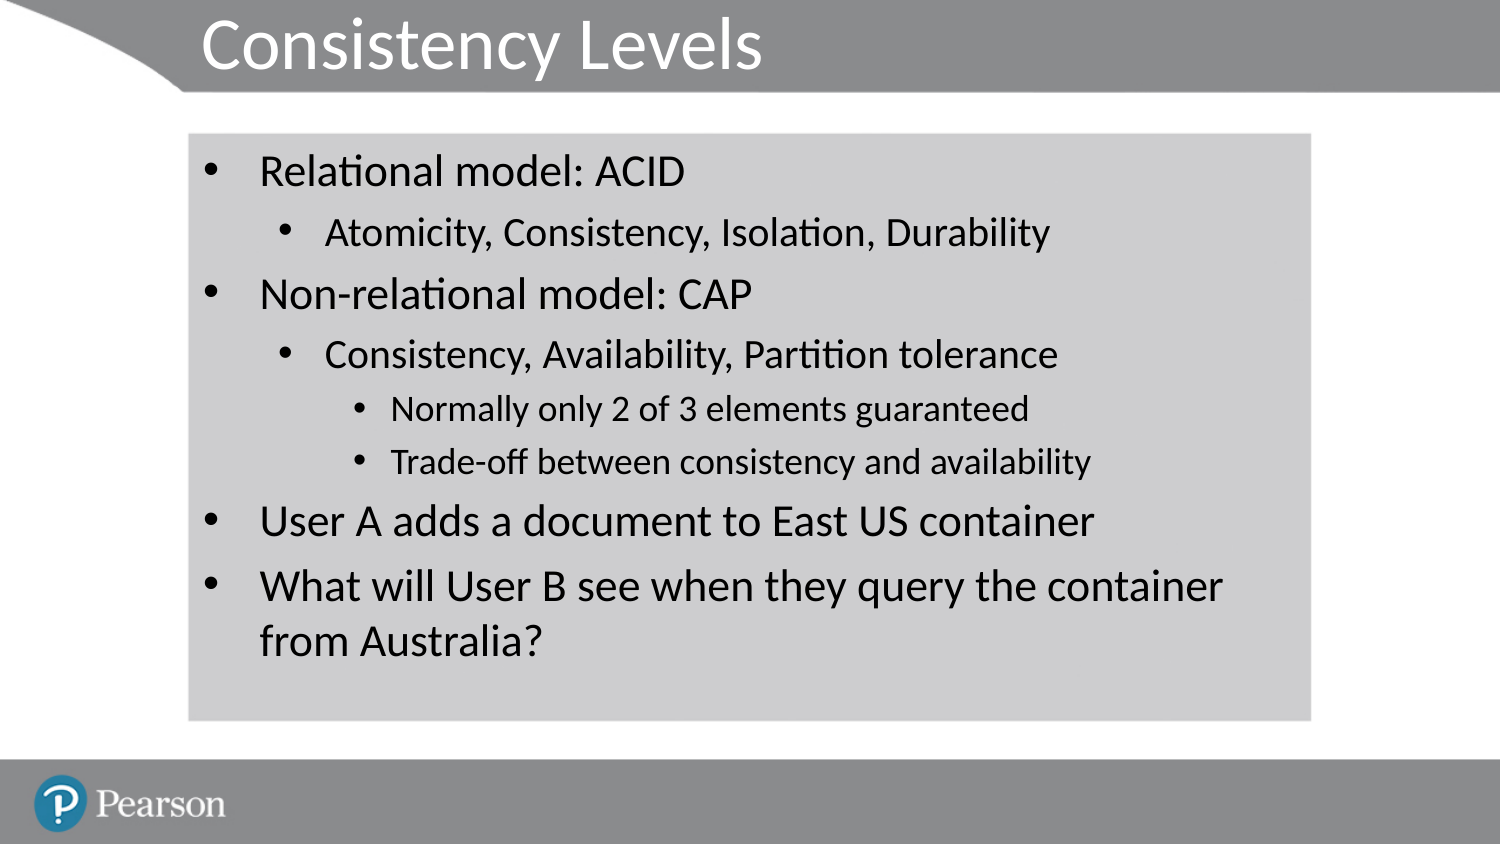

# Consistency Levels
Relational model: ACID
Atomicity, Consistency, Isolation, Durability
Non-relational model: CAP
Consistency, Availability, Partition tolerance
Normally only 2 of 3 elements guaranteed
Trade-off between consistency and availability
User A adds a document to East US container
What will User B see when they query the container from Australia?